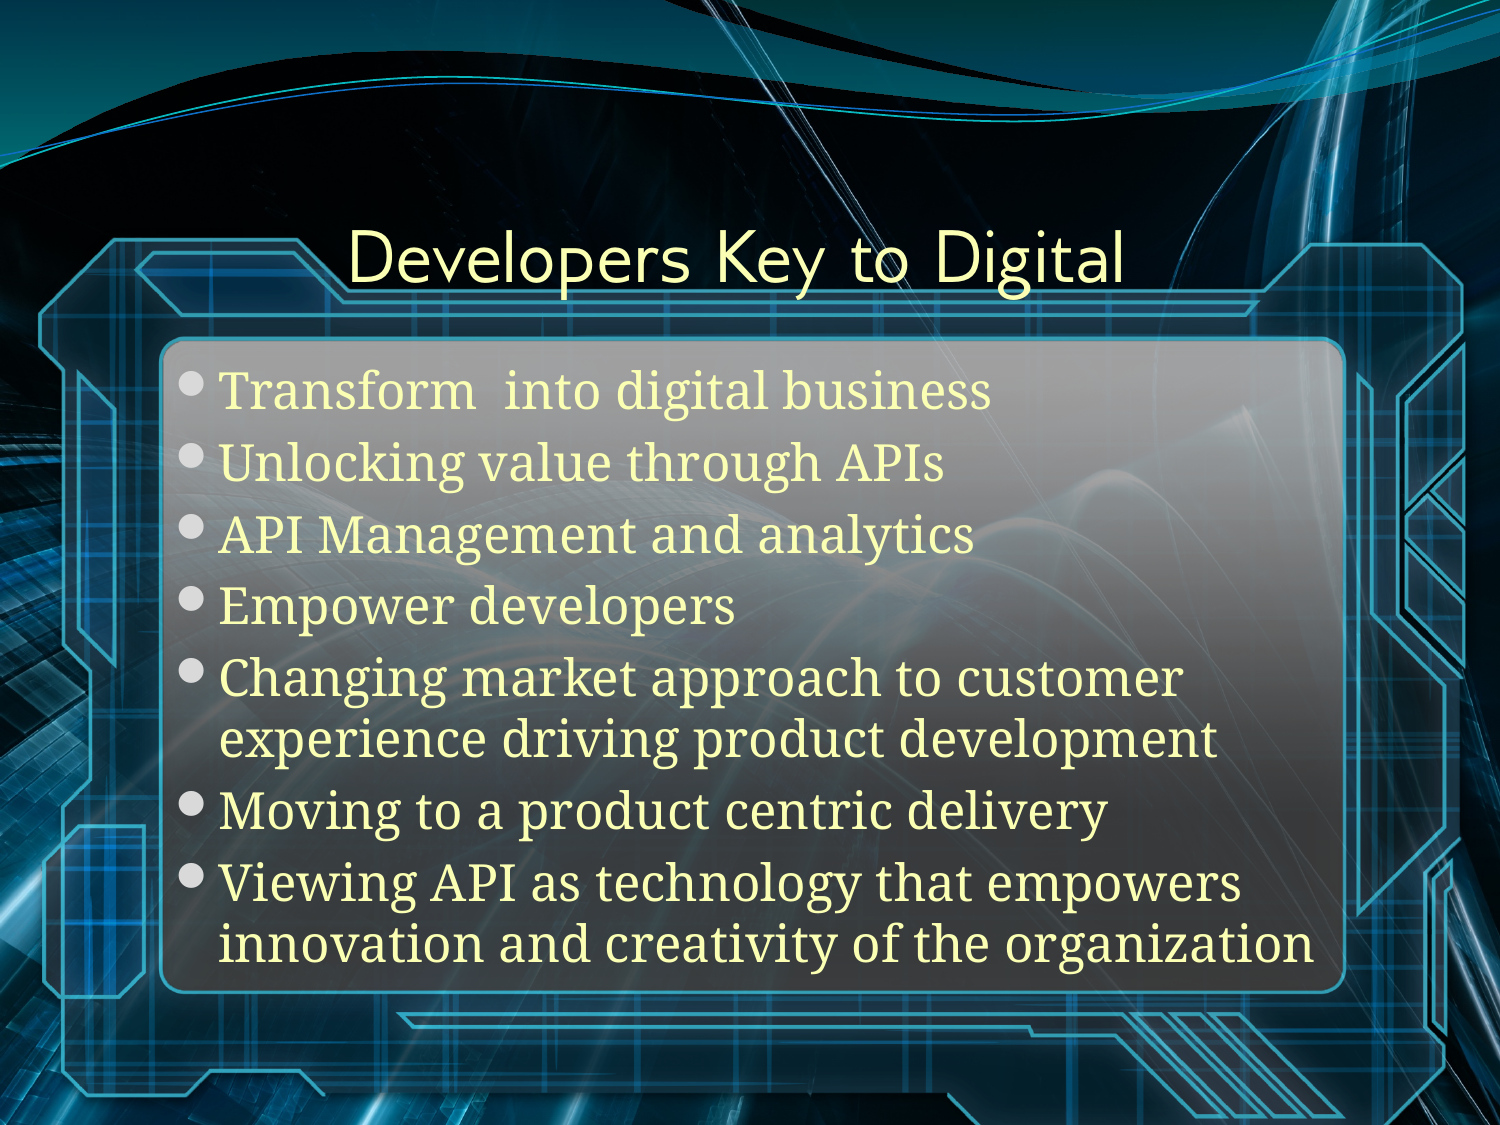

# Developers Key to Digital
Transform  into digital business
Unlocking value through APIs
API Management and analytics
Empower developers
Changing market approach to customer experience driving product development
Moving to a product centric delivery
Viewing API as technology that empowers innovation and creativity of the organization